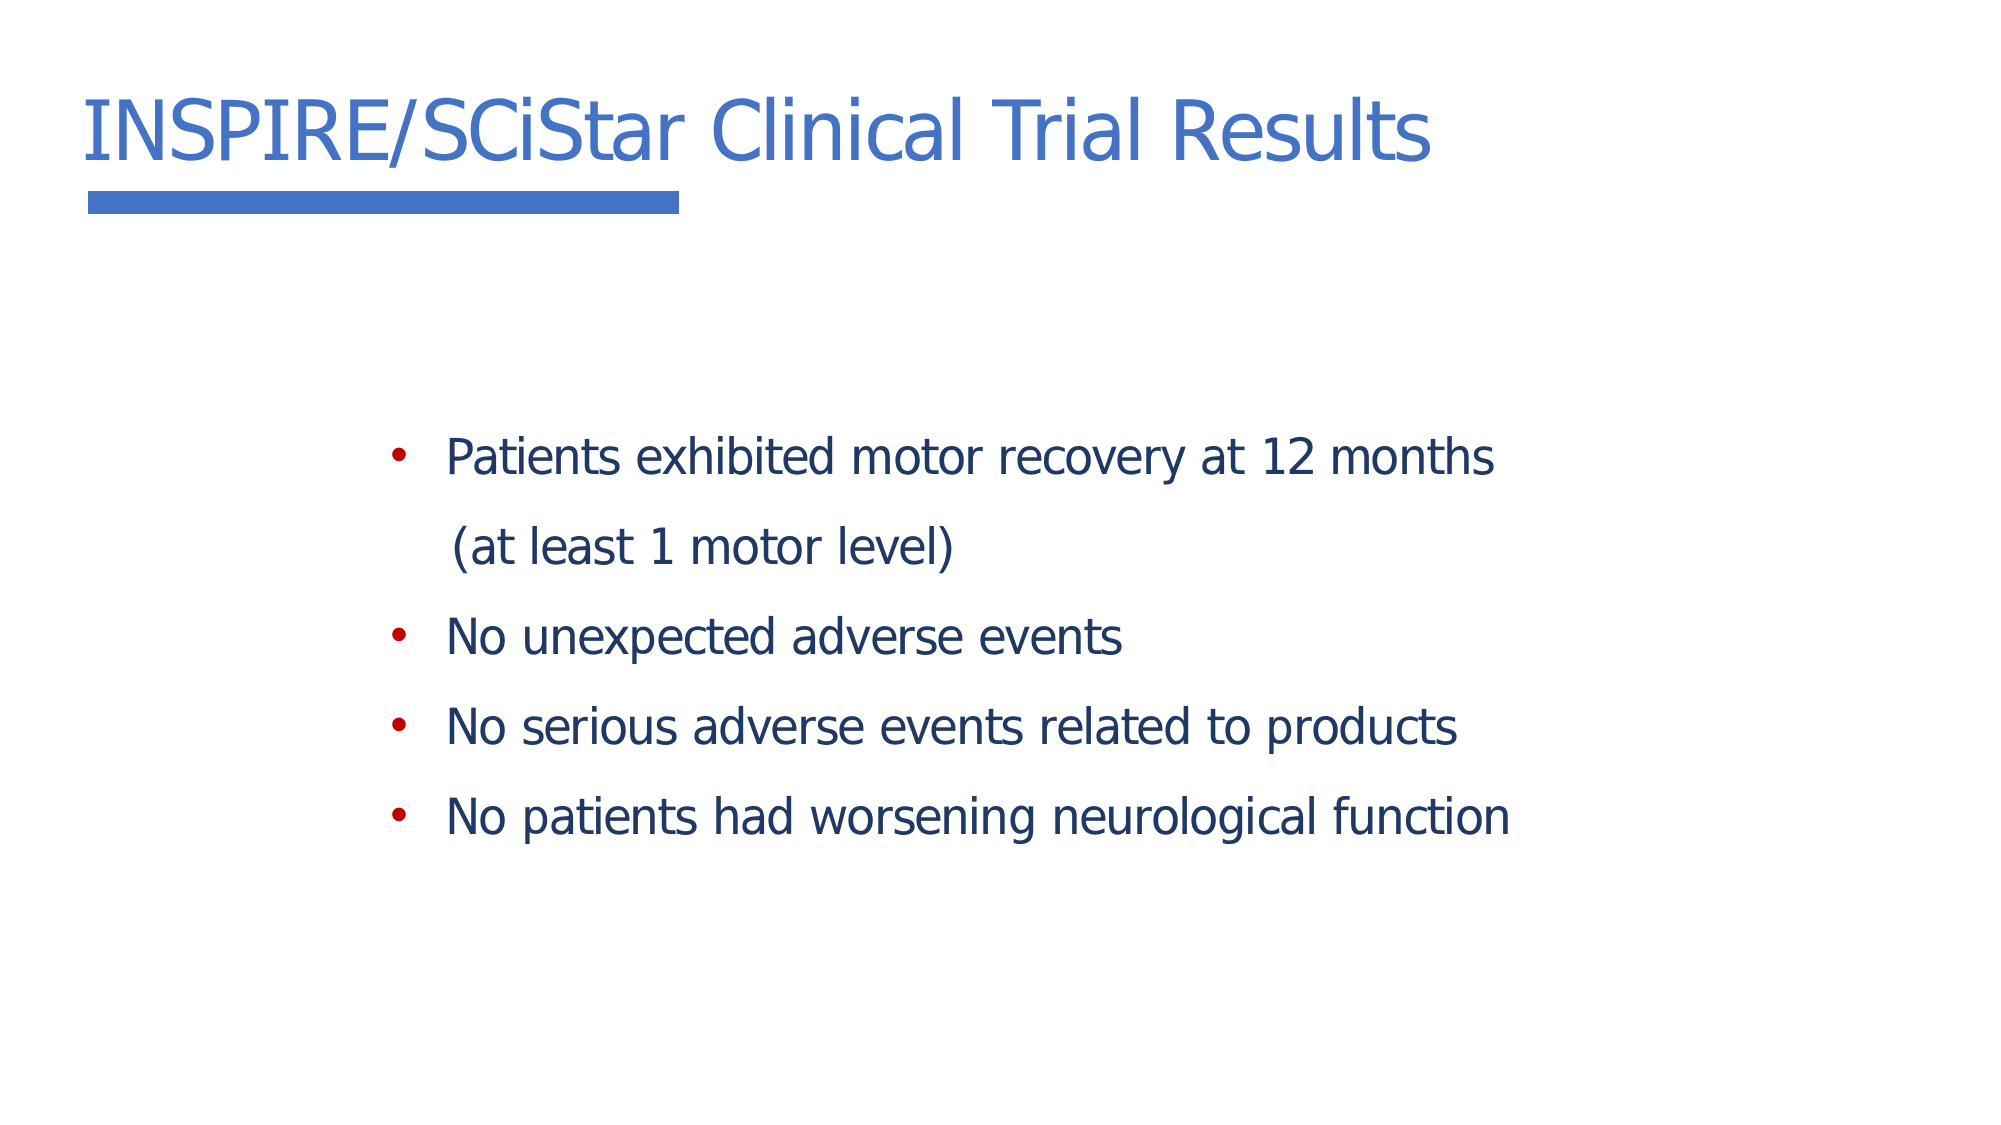

INSPIRE/SCiStar Clinical Trial Results
Patients exhibited motor recovery at 12 months
    (at least 1 motor level)
No unexpected adverse events
No serious adverse events related to products
No patients had worsening neurological function